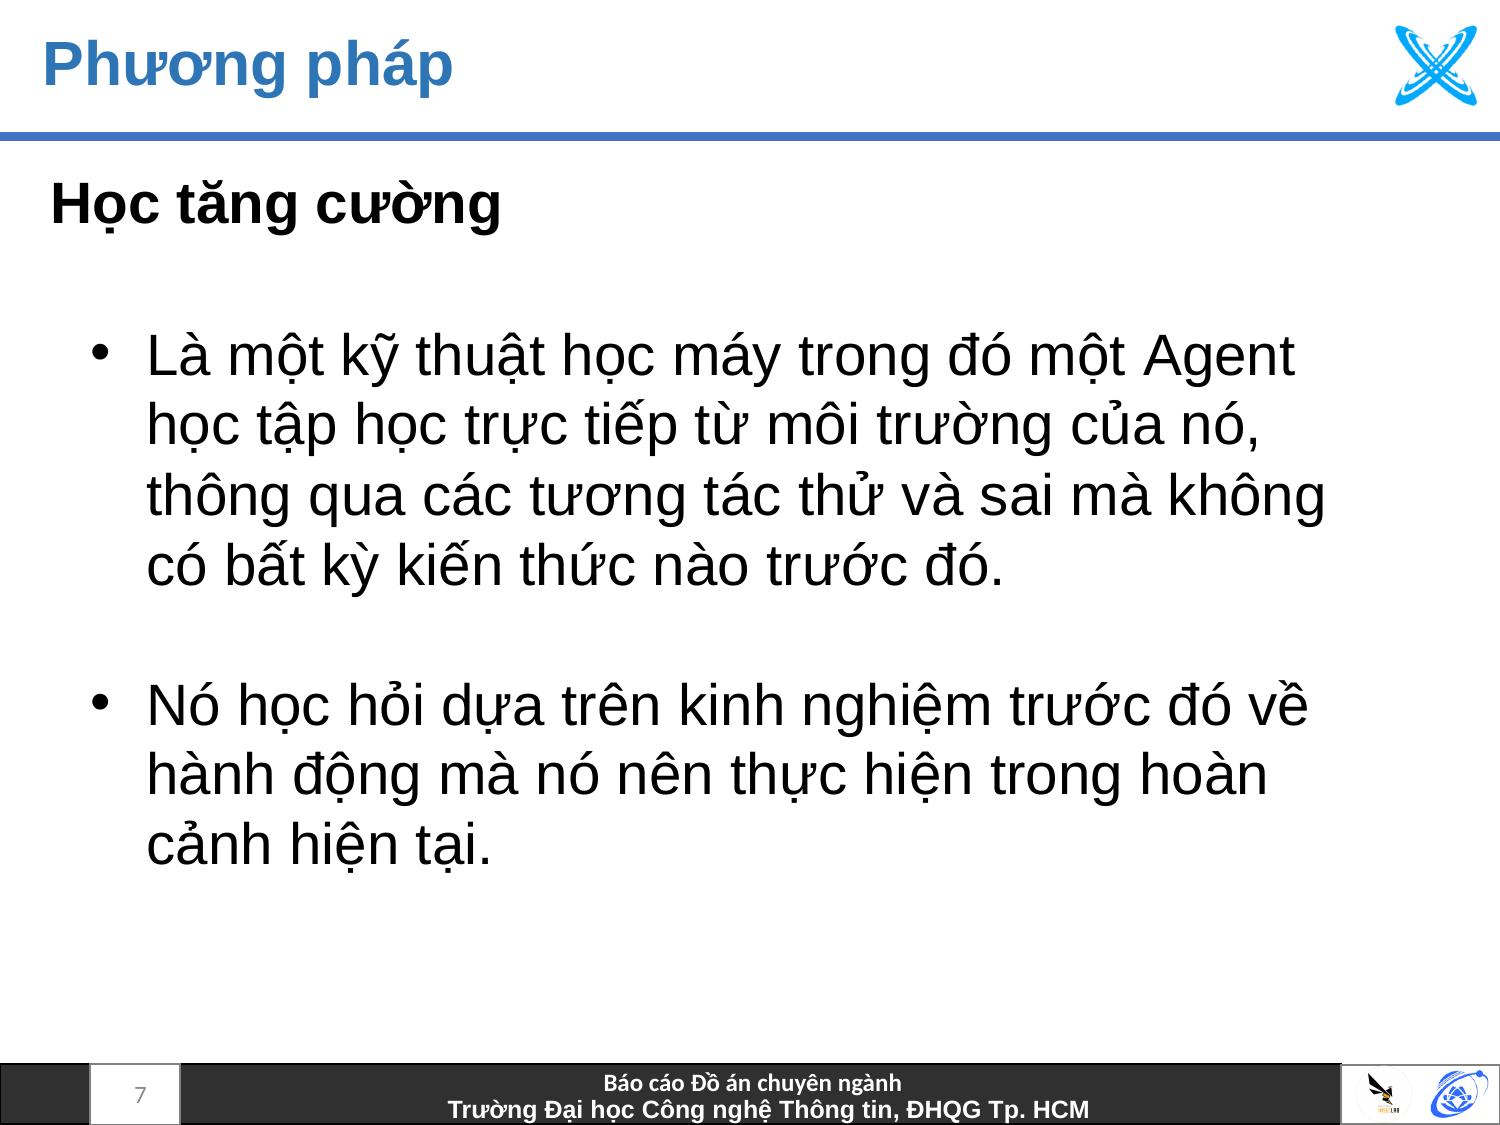

# Phương pháp
Học tăng cường
Là một kỹ thuật học máy trong đó một Agent học tập học trực tiếp từ môi trường của nó, thông qua các tương tác thử và sai mà không có bất kỳ kiến thức nào trước đó.

Nó học hỏi dựa trên kinh nghiệm trước đó về hành động mà nó nên thực hiện trong hoàn cảnh hiện tại.
7
Báo cáo Đồ án chuyên ngành